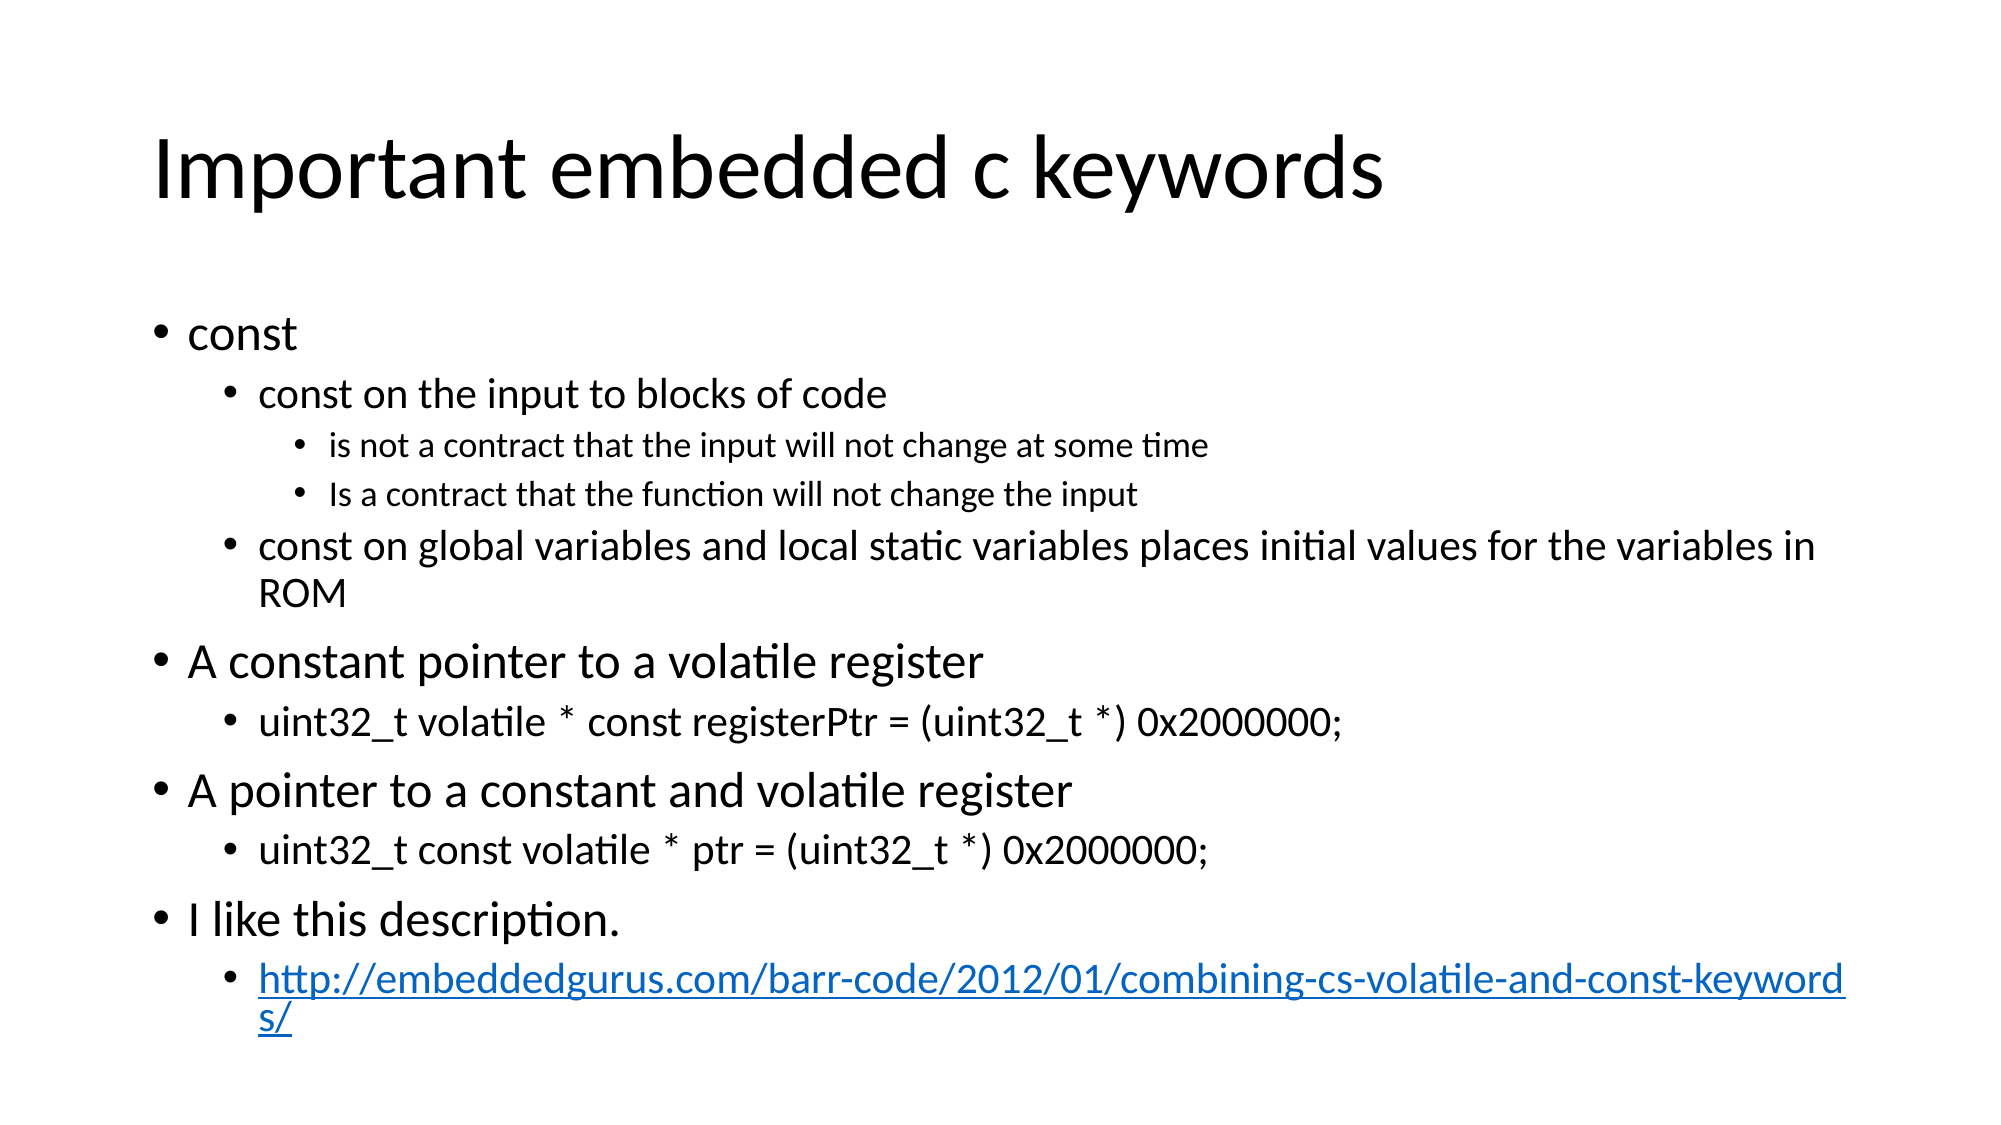

# Important embedded c keywords
const
const on the input to blocks of code
is not a contract that the input will not change at some time
Is a contract that the function will not change the input
const on global variables and local static variables places initial values for the variables in ROM
A constant pointer to a volatile register
uint32_t volatile * const registerPtr = (uint32_t *) 0x2000000;
A pointer to a constant and volatile register
uint32_t const volatile * ptr = (uint32_t *) 0x2000000;
I like this description.
http://embeddedgurus.com/barr-code/2012/01/combining-cs-volatile-and-const-keywords/